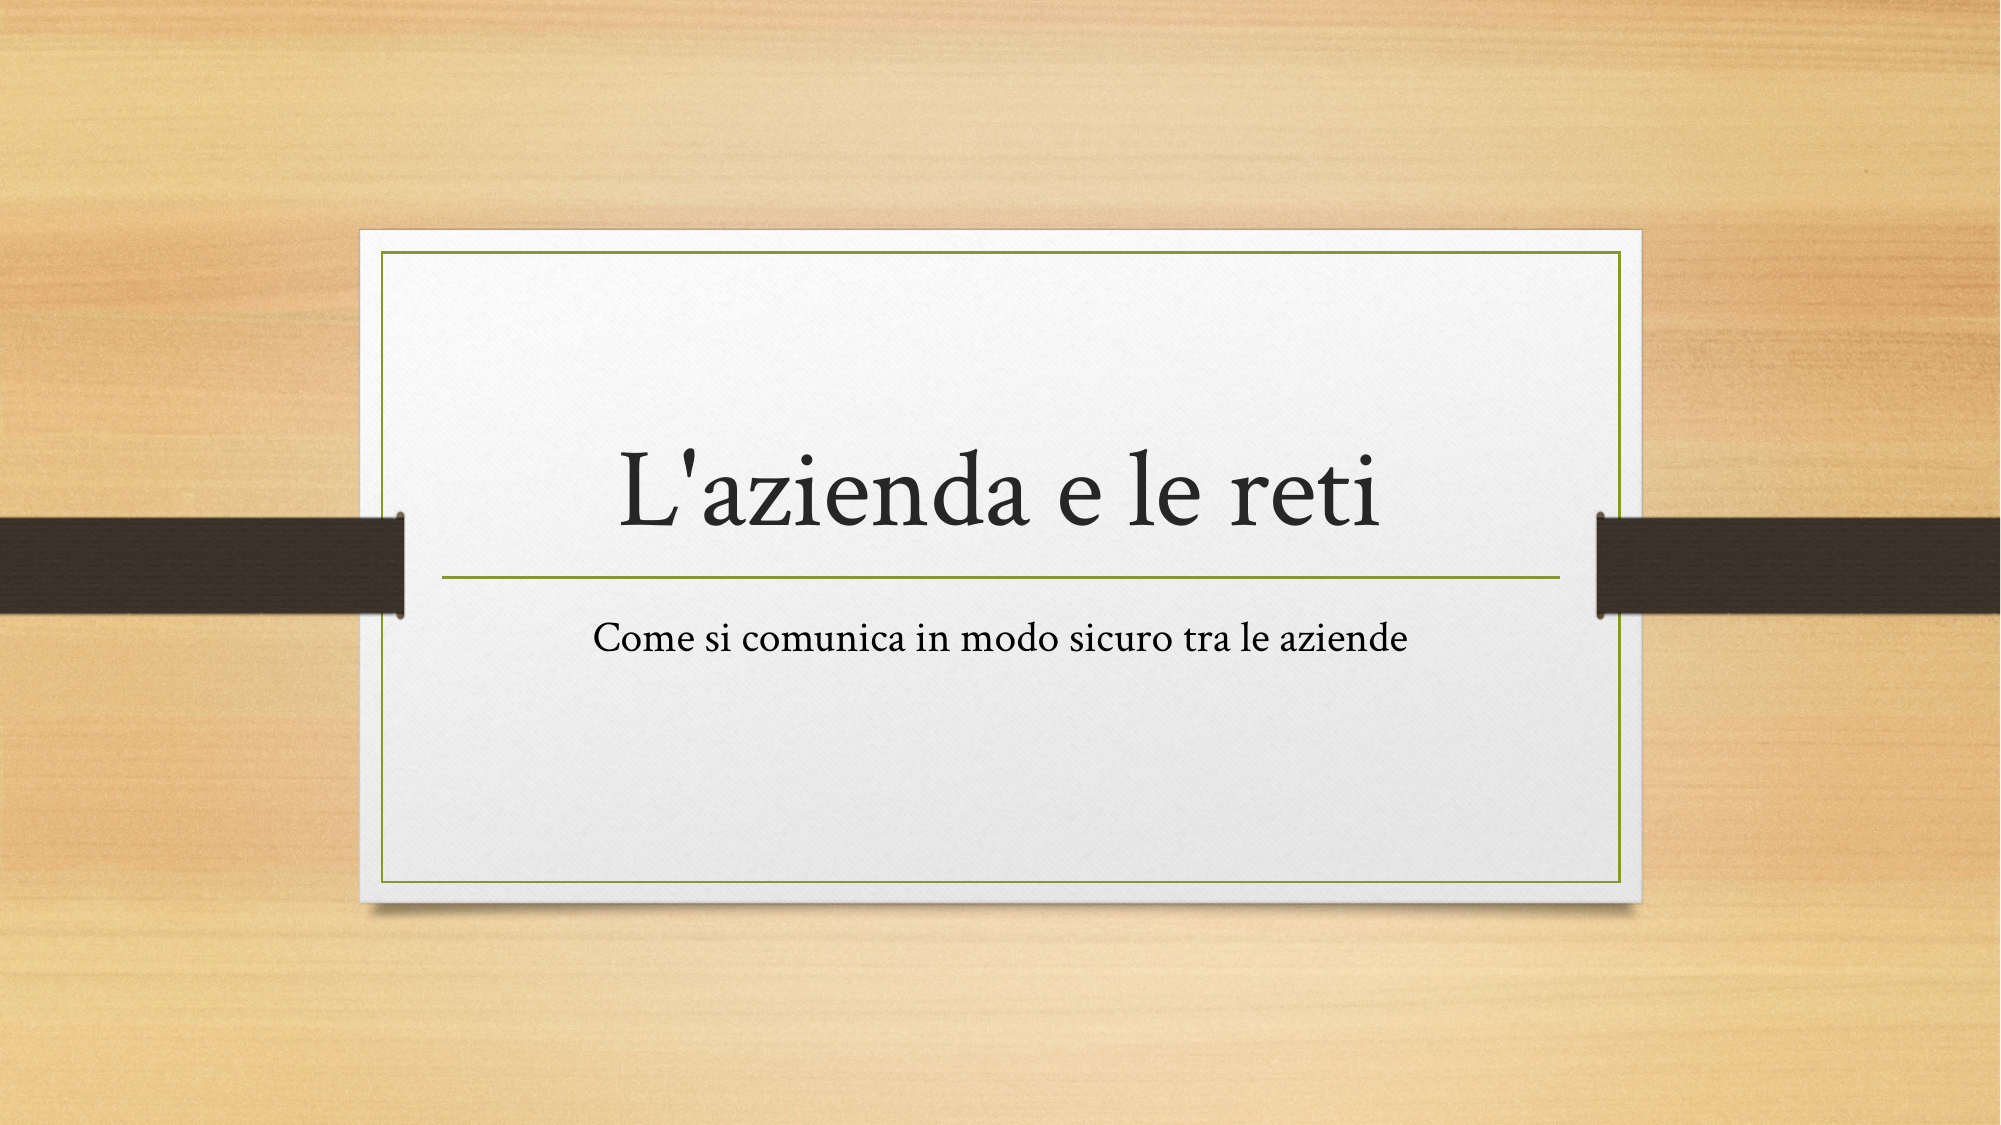

# L'azienda e le reti
Come si comunica in modo sicuro tra le aziende